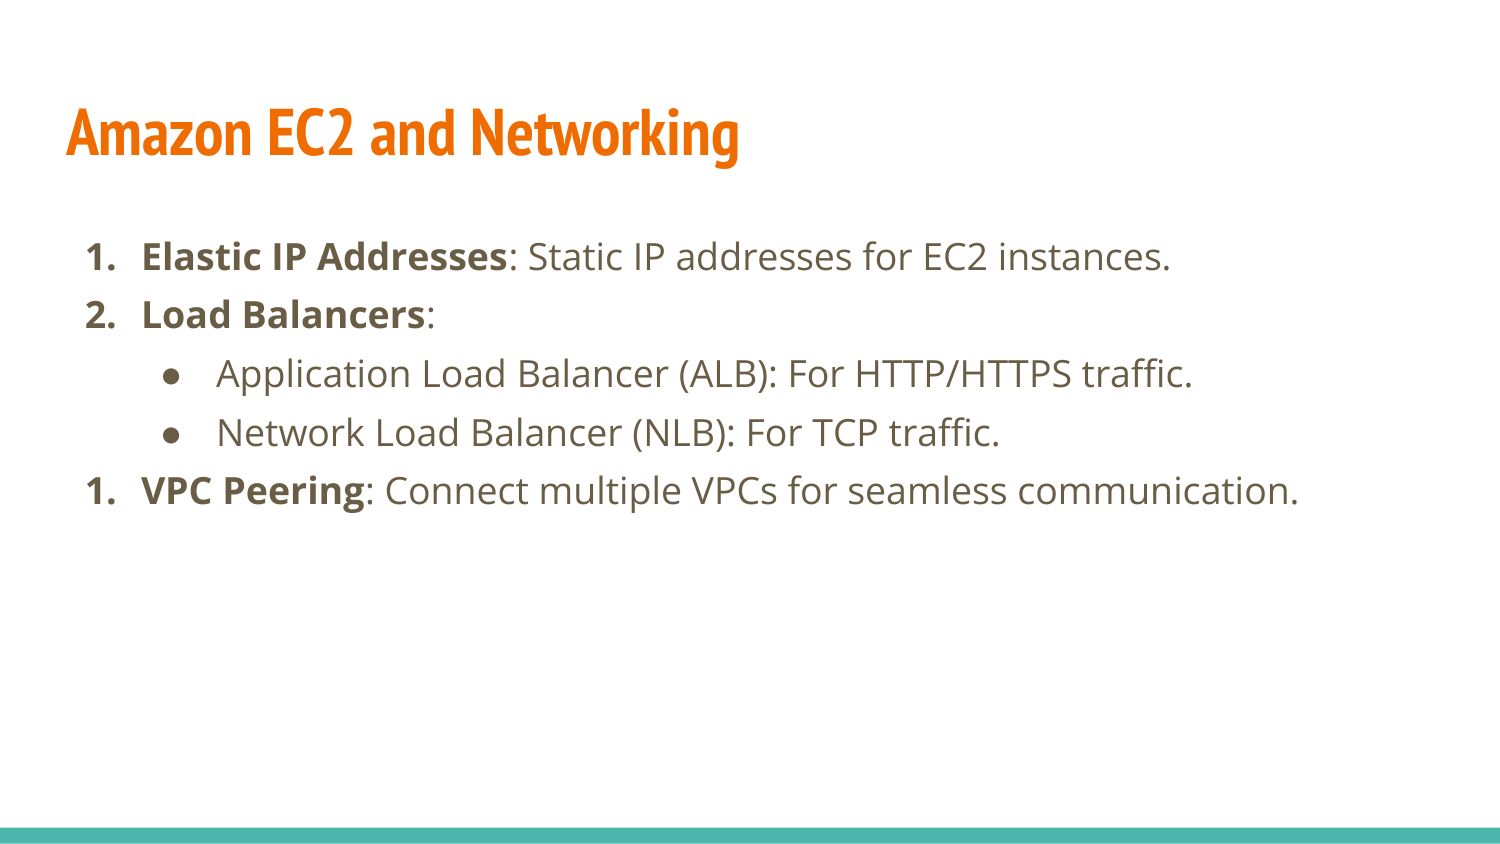

# Amazon EC2 and Networking
Elastic IP Addresses: Static IP addresses for EC2 instances.
Load Balancers:
Application Load Balancer (ALB): For HTTP/HTTPS traffic.
Network Load Balancer (NLB): For TCP traffic.
VPC Peering: Connect multiple VPCs for seamless communication.